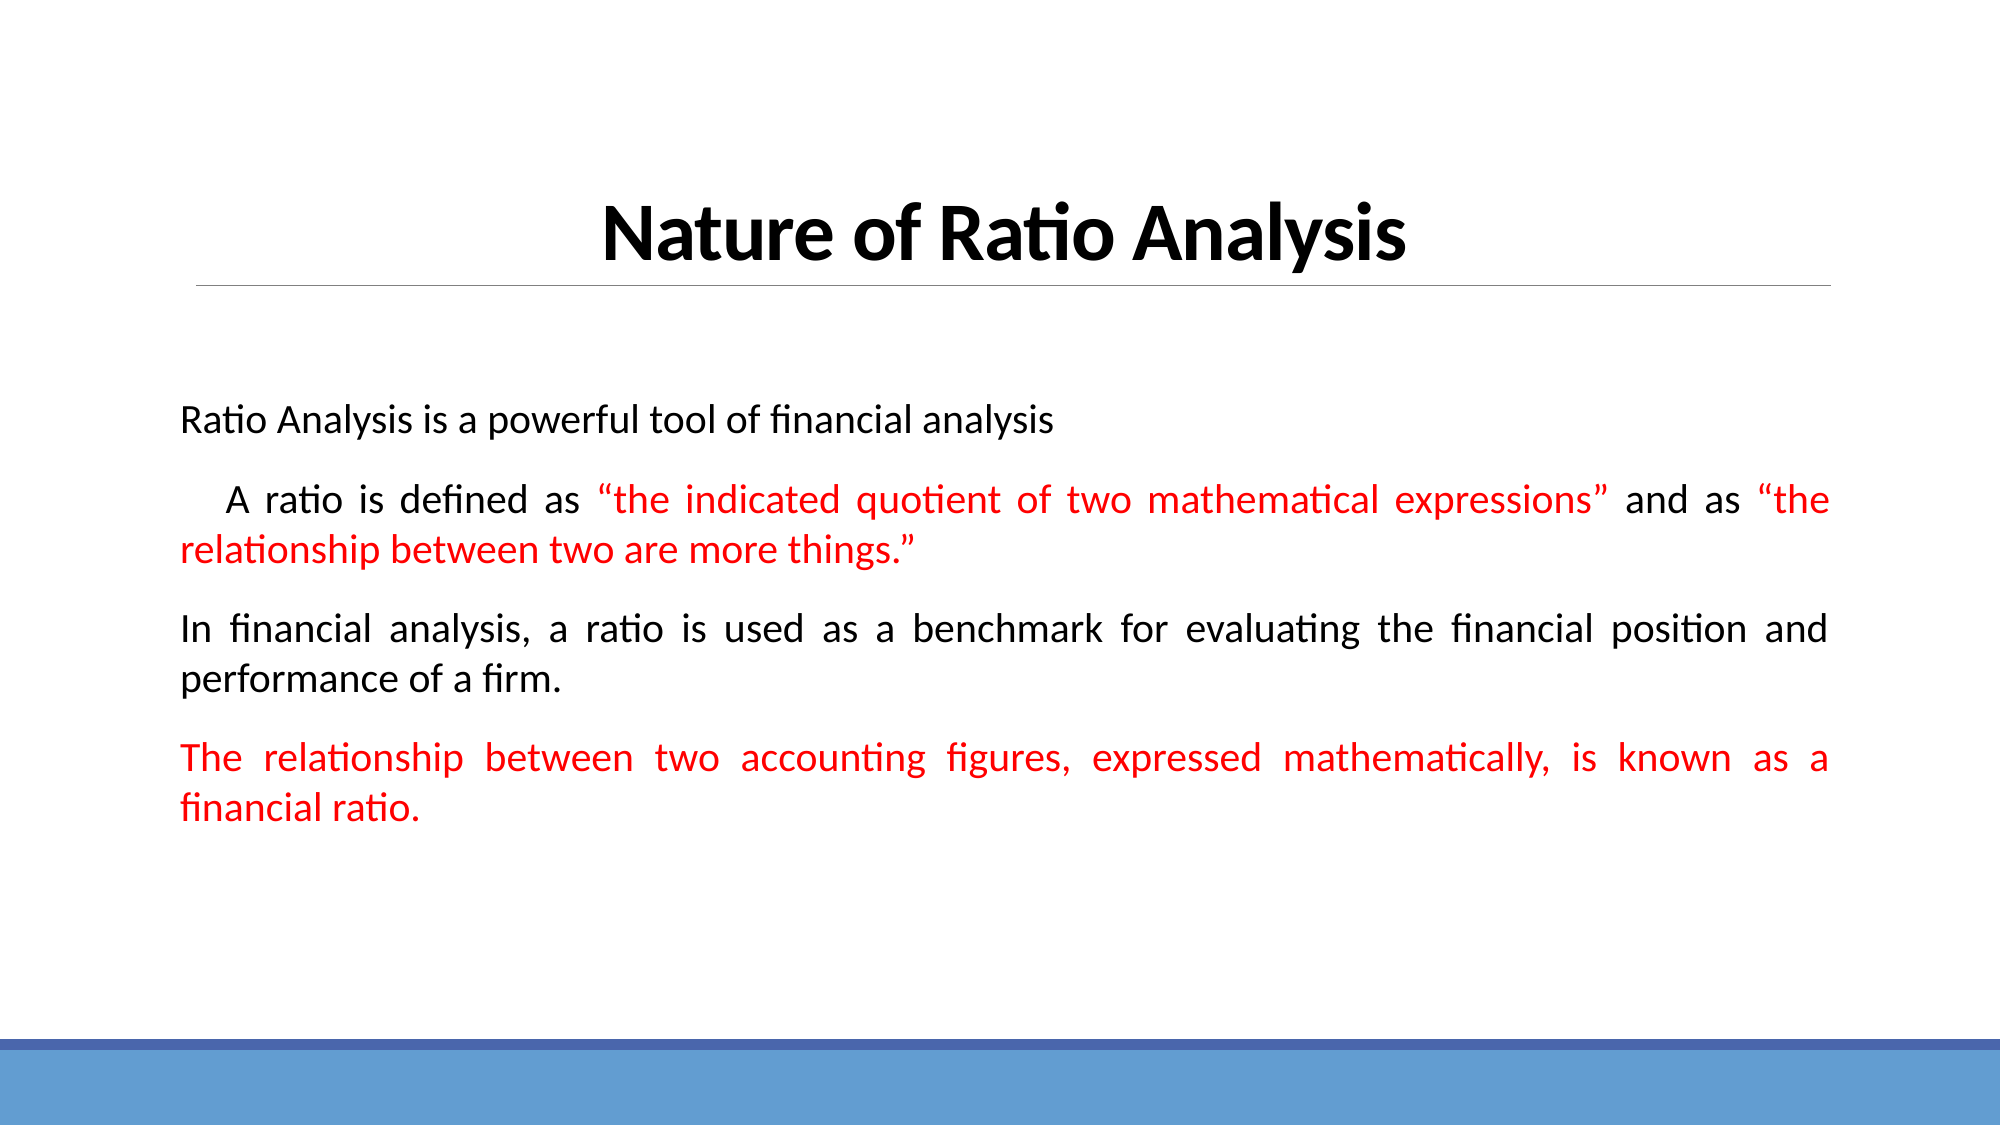

# Nature of Ratio Analysis
Ratio Analysis is a powerful tool of financial analysis
   A ratio is defined as “the indicated quotient of two mathematical expressions” and as “the relationship between two are more things.”
In financial analysis, a ratio is used as a benchmark for evaluating the financial position and performance of a firm.
The relationship between two accounting figures, expressed mathematically, is known as a financial ratio.